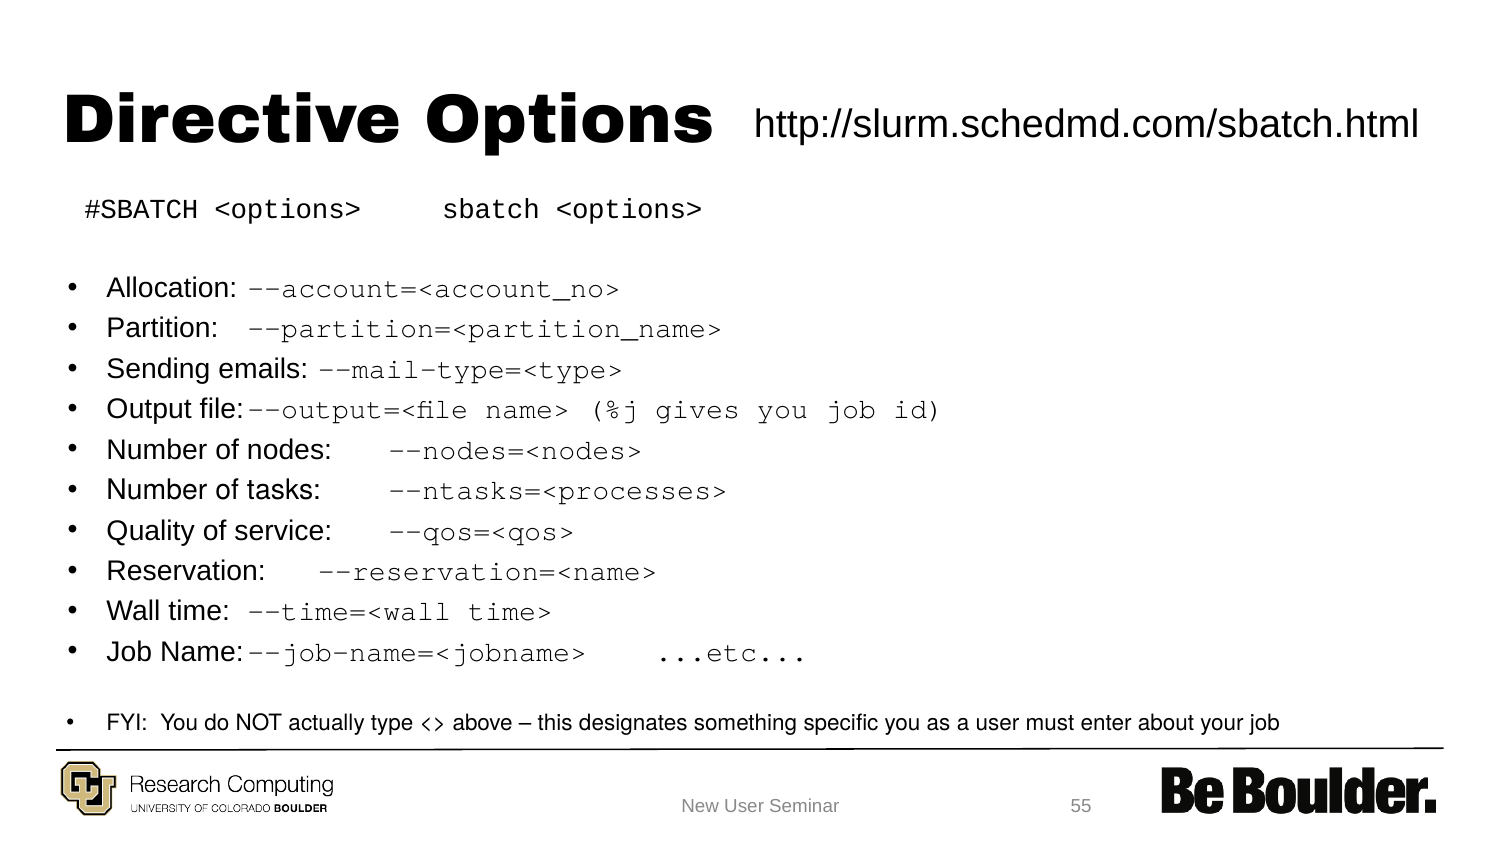

# Directive Options
http://slurm.schedmd.com/sbatch.html
#SBATCH <options>     sbatch <options>

Allocation:			--account=<account_no>
Partition:			--partition=<partition_name>
Sending emails:		--mail-type=<type>
Output file:		--output=<file name> (%j gives you job id)
Number of nodes:	--nodes=<nodes>
Number of tasks:   	--ntasks=<processes>
Quality of service:	--qos=<qos>
Reservation:		--reservation=<name>
Wall time:			--time=<wall time>
Job Name:		--job-name=<jobname>    ...etc...

FYI:  You do NOT actually type <> above – this designates something specific you as a user must enter about your job
New User Seminar
55